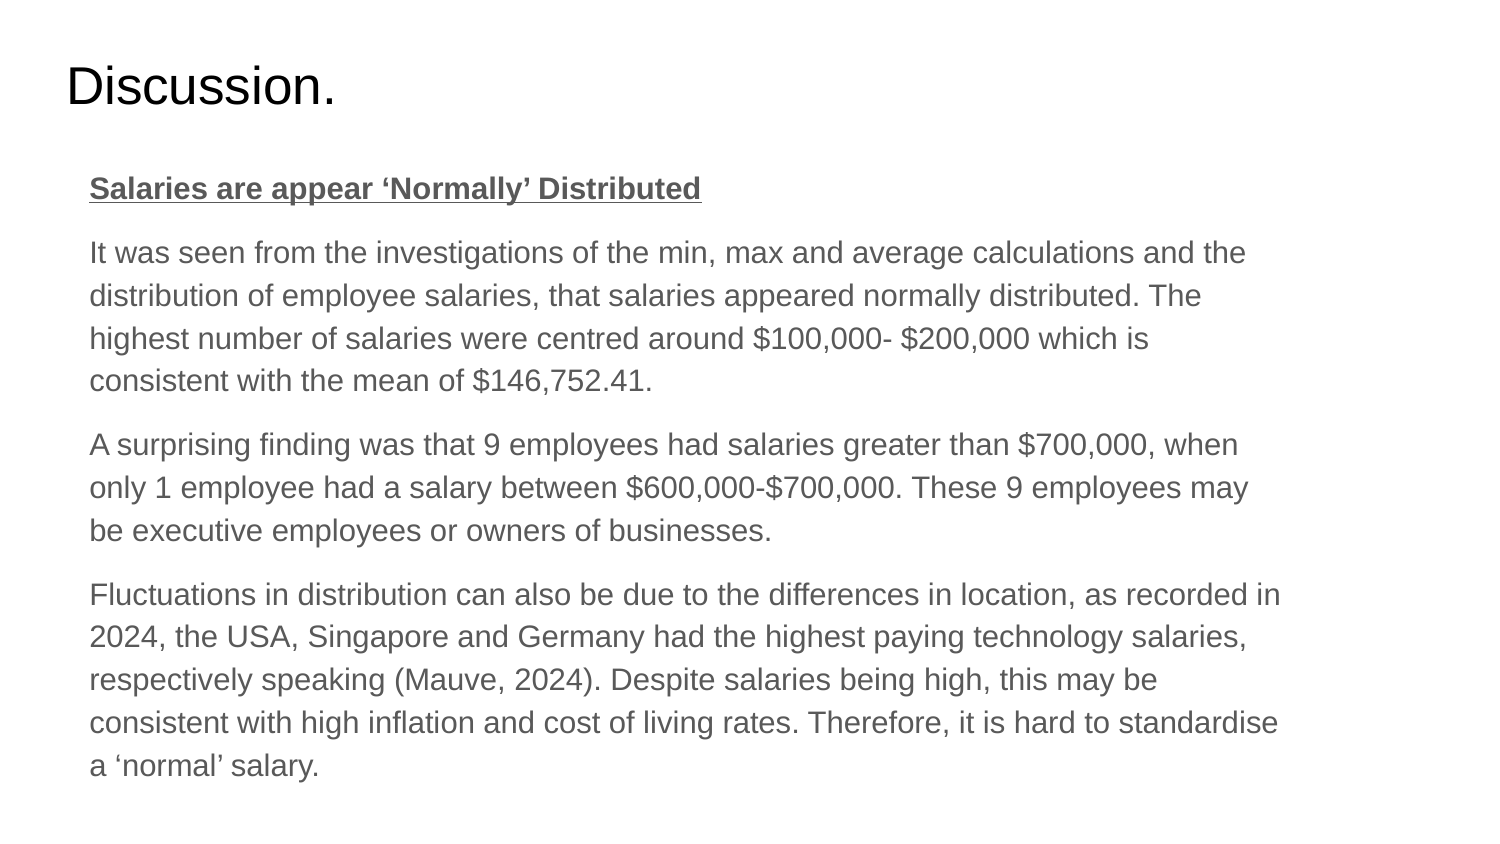

# Discussion.
Salaries are appear ‘Normally’ Distributed
It was seen from the investigations of the min, max and average calculations and the distribution of employee salaries, that salaries appeared normally distributed. The highest number of salaries were centred around $100,000- $200,000 which is consistent with the mean of $146,752.41.
A surprising finding was that 9 employees had salaries greater than $700,000, when only 1 employee had a salary between $600,000-$700,000. These 9 employees may be executive employees or owners of businesses.
Fluctuations in distribution can also be due to the differences in location, as recorded in 2024, the USA, Singapore and Germany had the highest paying technology salaries, respectively speaking (Mauve, 2024). Despite salaries being high, this may be consistent with high inflation and cost of living rates. Therefore, it is hard to standardise a ‘normal’ salary.